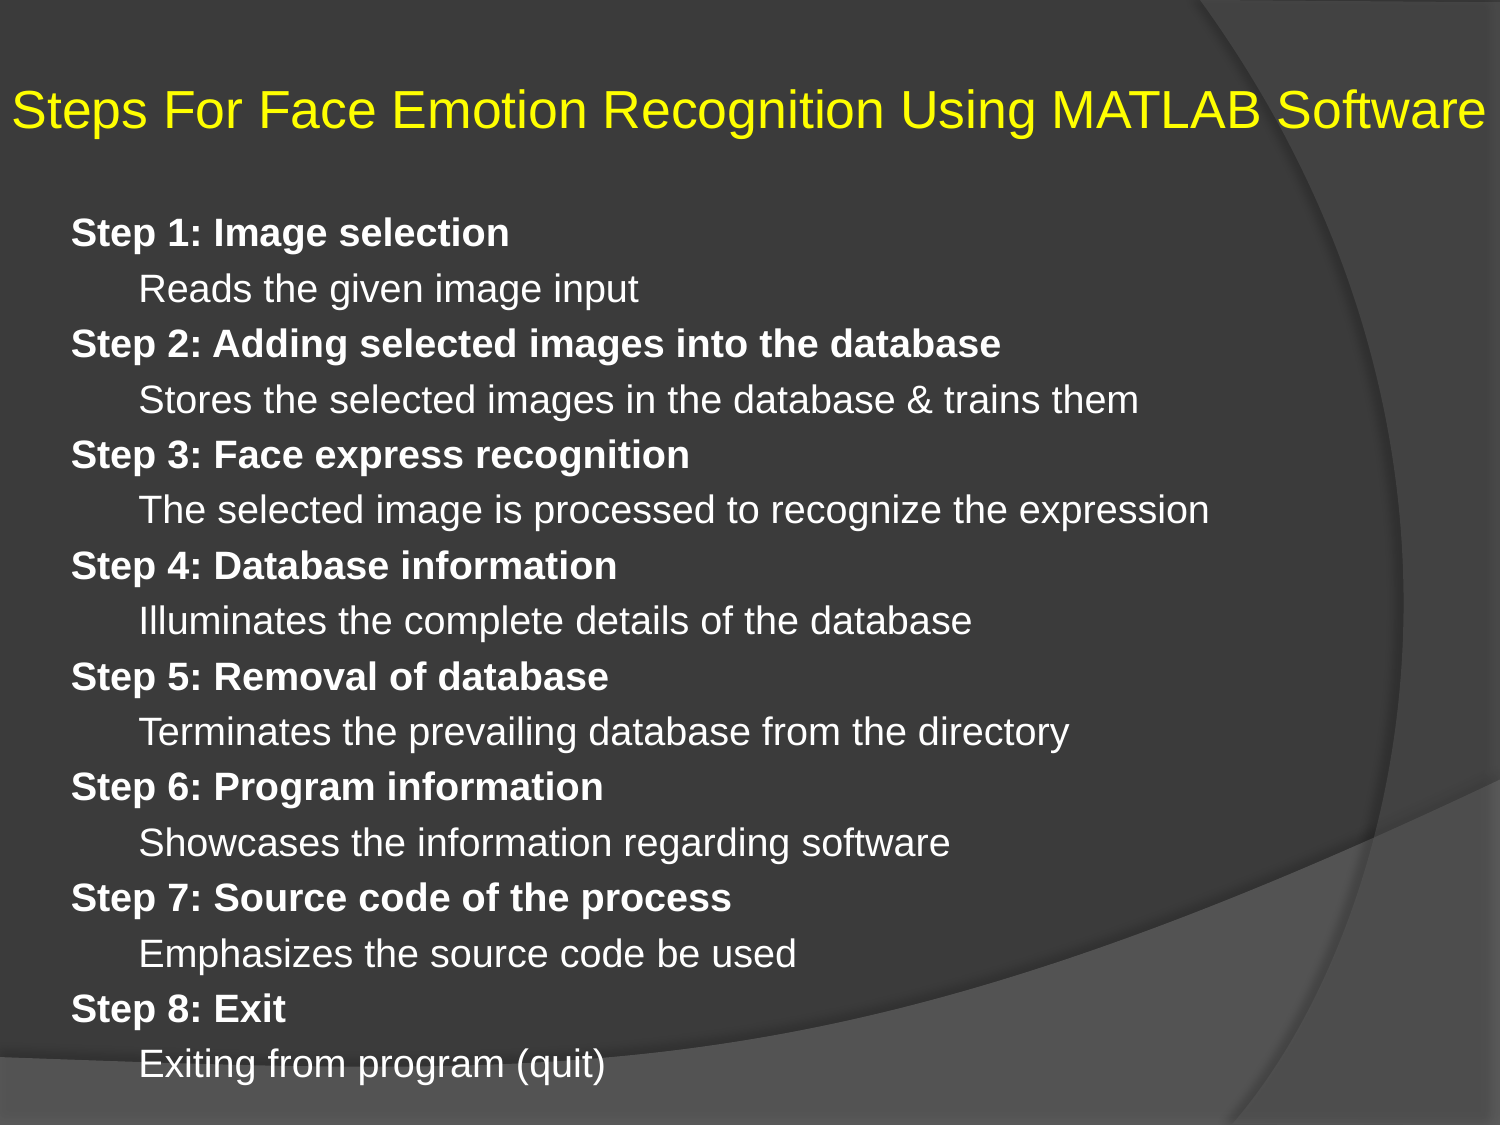

# Steps For Face Emotion Recognition Using MATLAB Software
Step 1: Image selection
Reads the given image input
Step 2: Adding selected images into the database
Stores the selected images in the database & trains them
Step 3: Face express recognition
The selected image is processed to recognize the expression
Step 4: Database information
Illuminates the complete details of the database
Step 5: Removal of database
Terminates the prevailing database from the directory
Step 6: Program information
Showcases the information regarding software
Step 7: Source code of the process
Emphasizes the source code be used
Step 8: Exit
Exiting from program (quit)